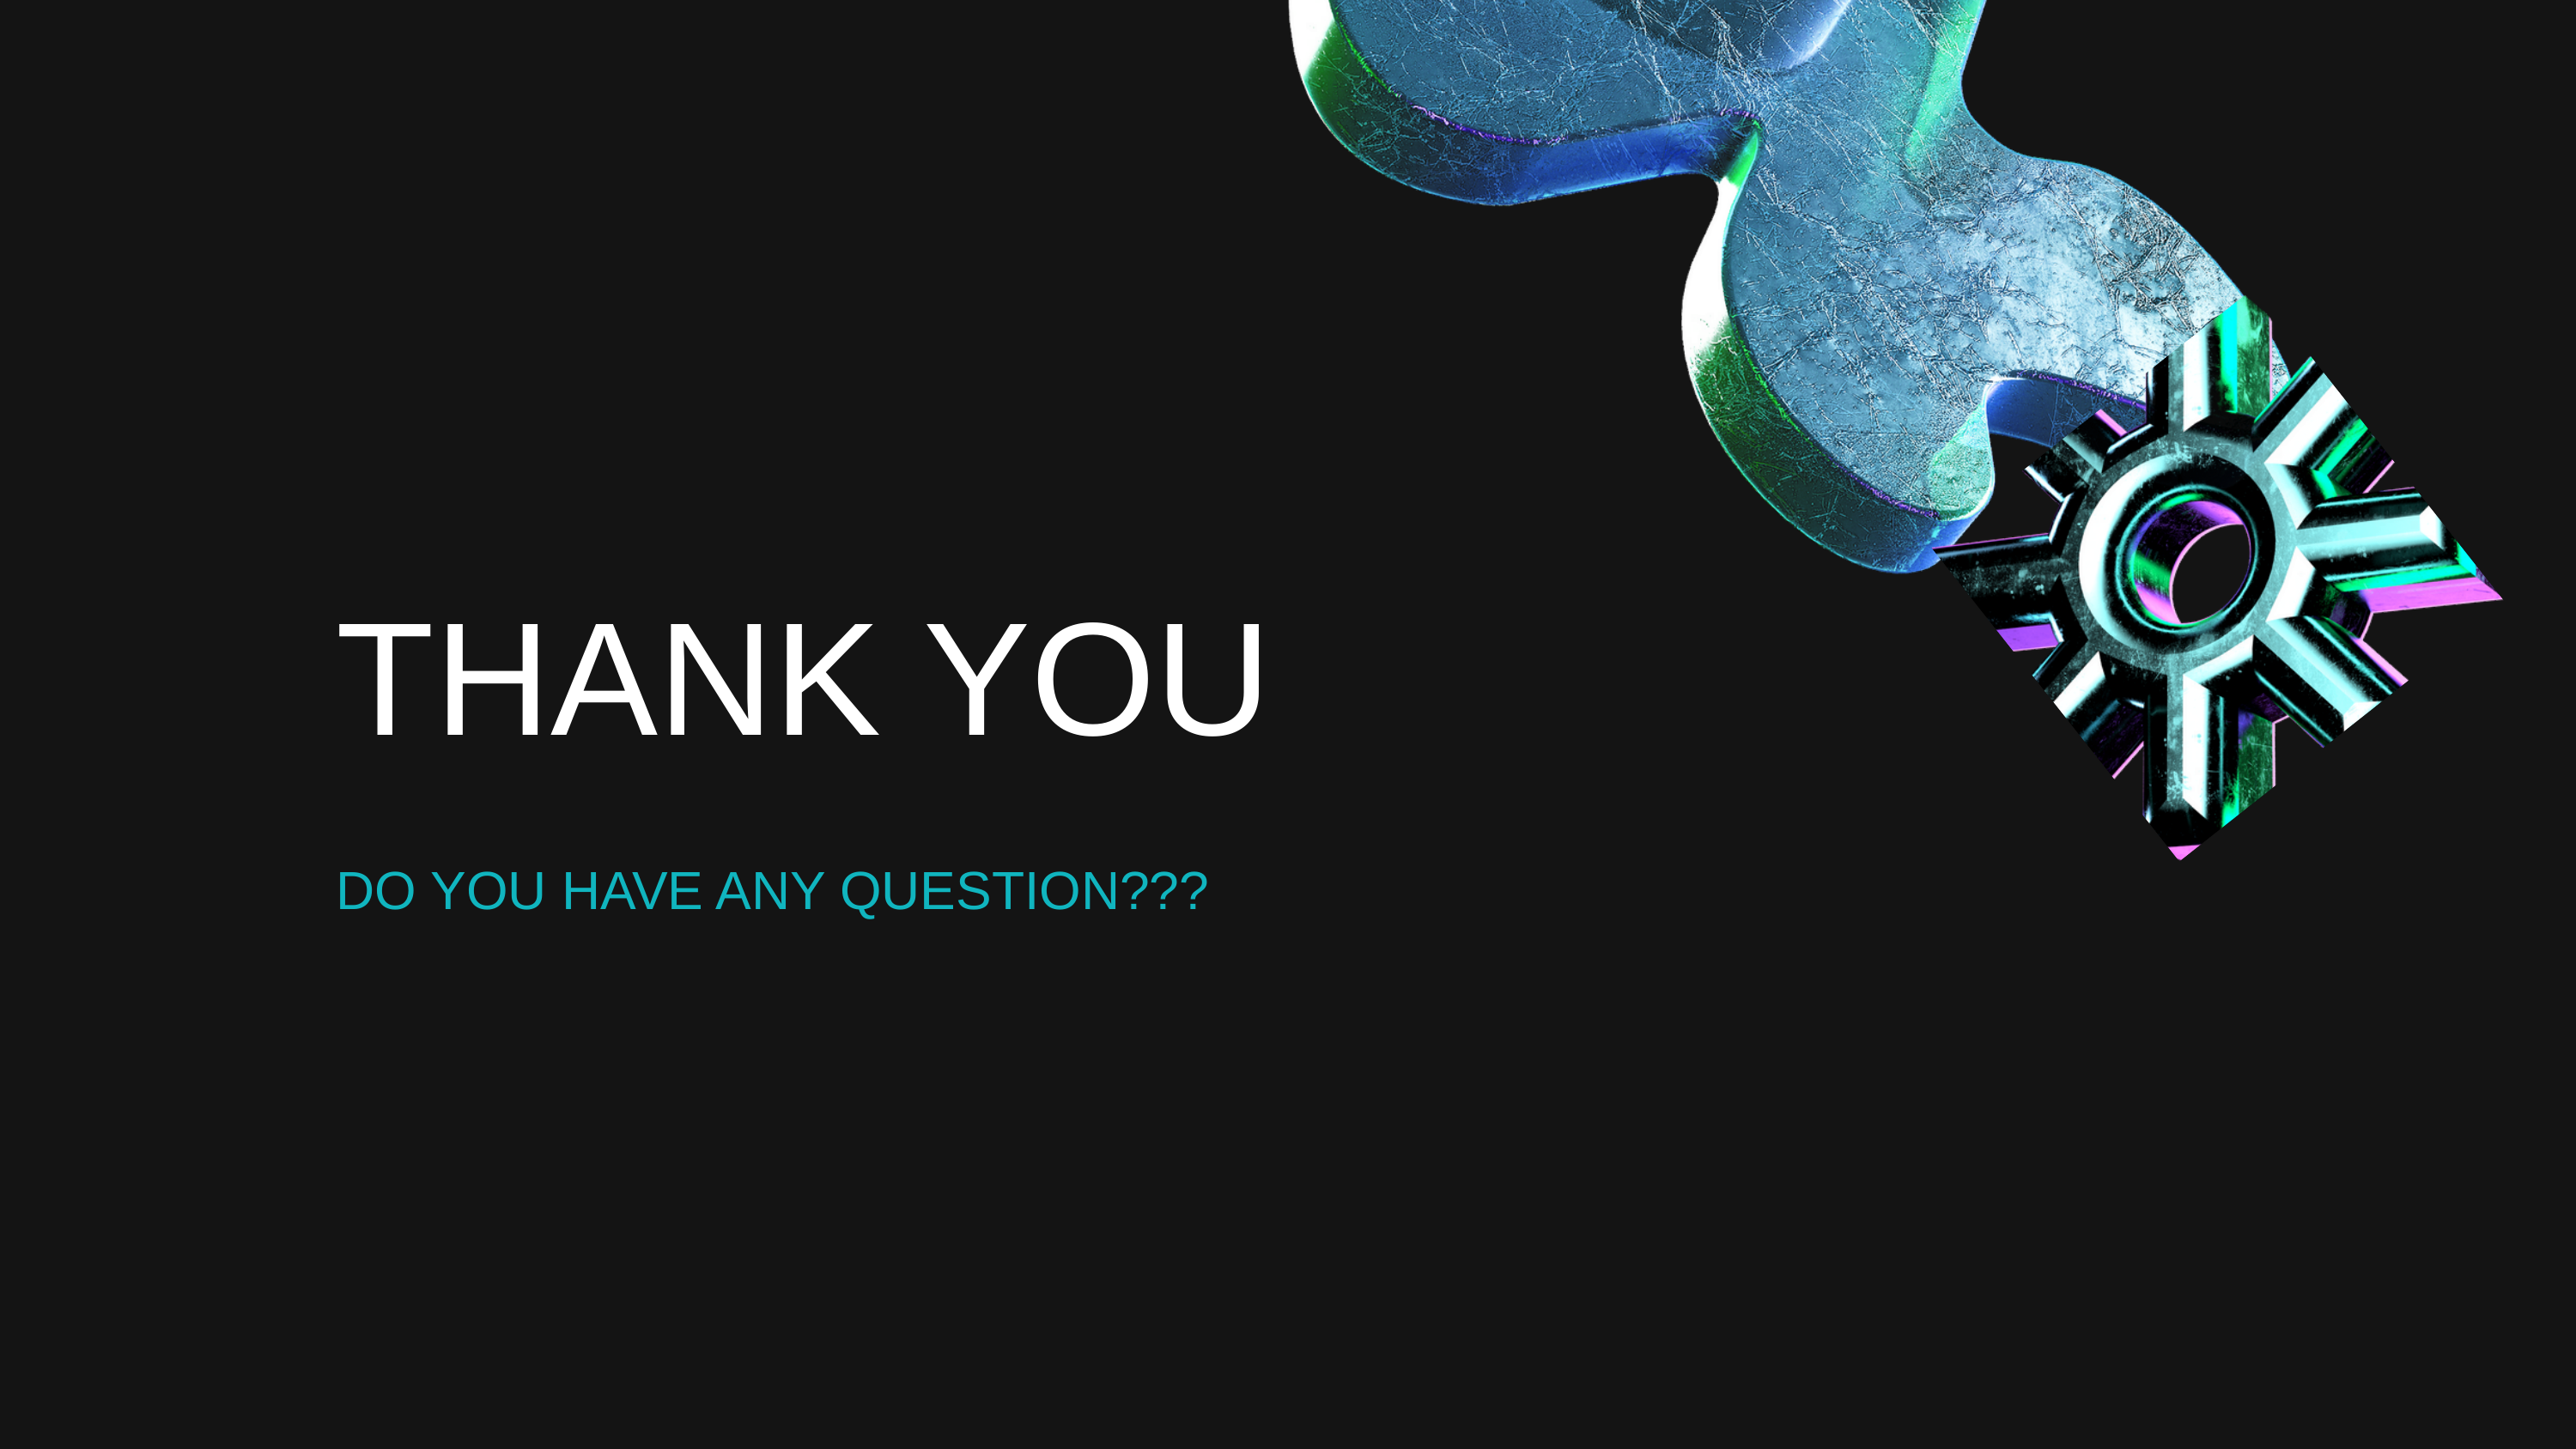

THANK YOU
DO YOU HAVE ANY QUESTION???